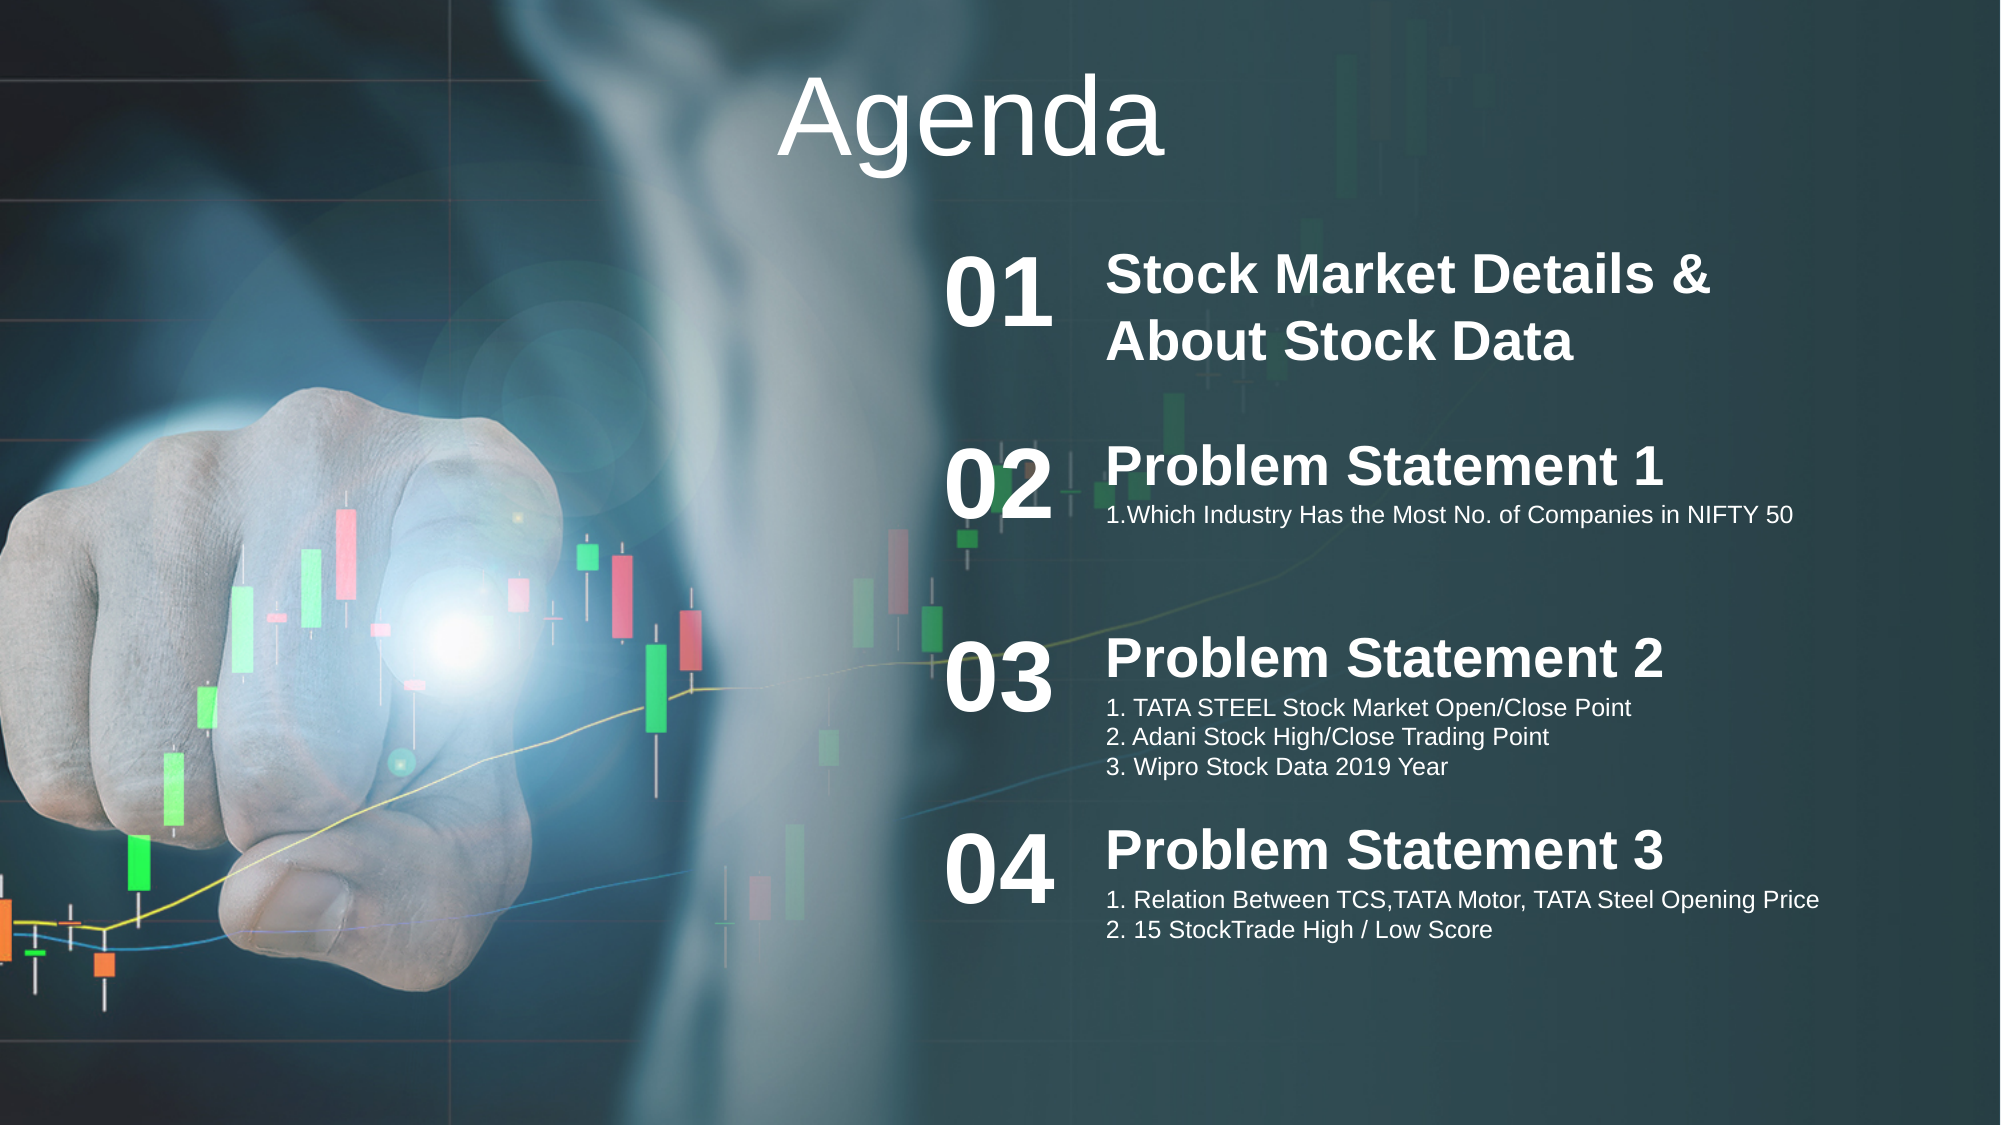

Agenda
01
Stock Market Details & About Stock Data
02
Problem Statement 1
1.Which Industry Has the Most No. of Companies in NIFTY 50

03
Problem Statement 2
1. TATA STEEL Stock Market Open/Close Point
2. Adani Stock High/Close Trading Point
3. Wipro Stock Data 2019 Year

04
Problem Statement 3
1. Relation Between TCS,TATA Motor, TATA Steel Opening Price
2. 15 StockTrade High / Low Score